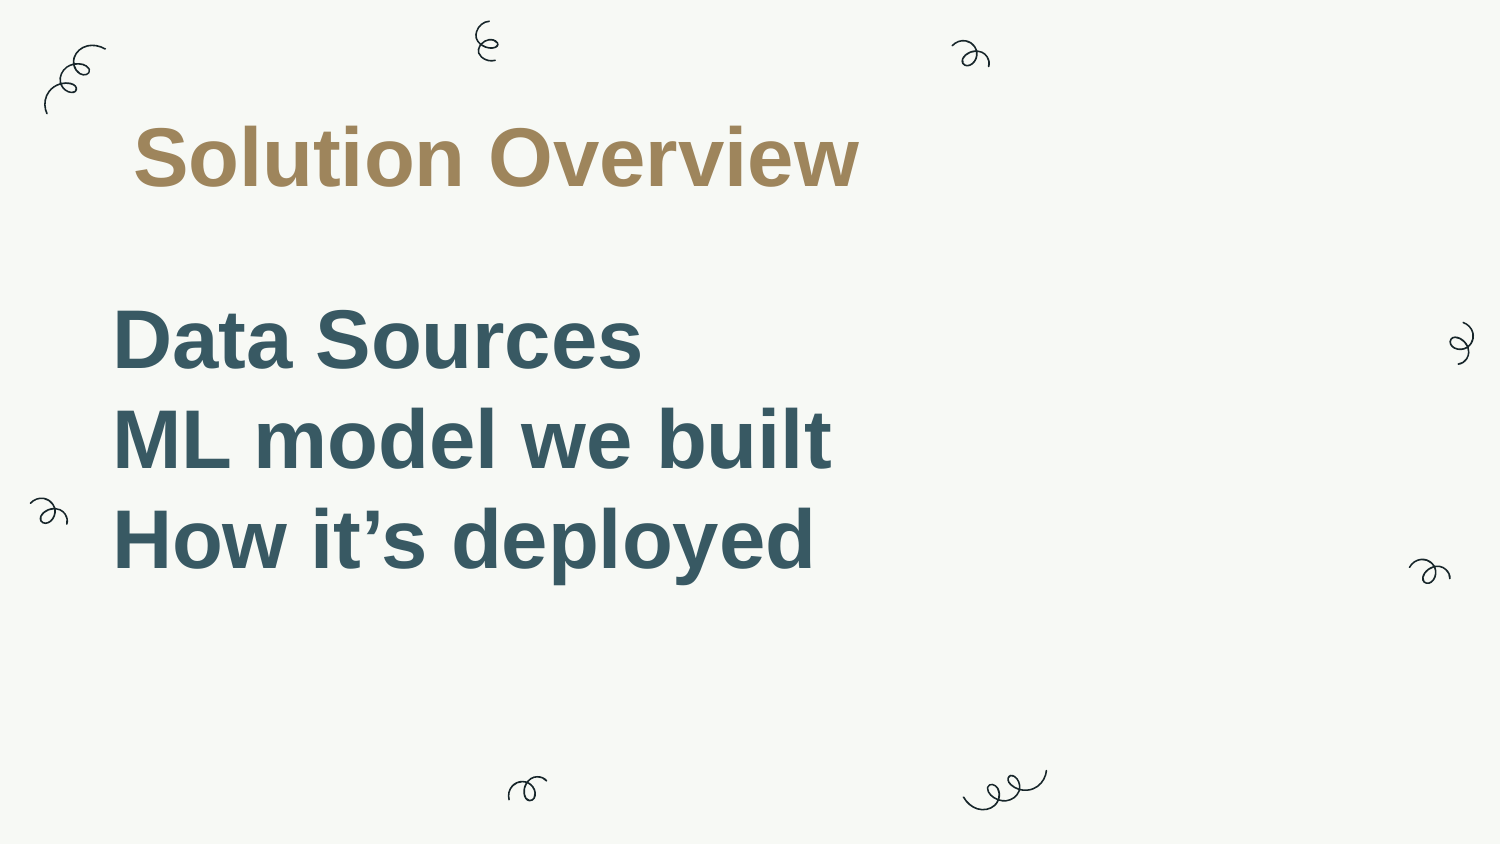

Solution Overview
# Data Sources ML model we built How it’s deployed